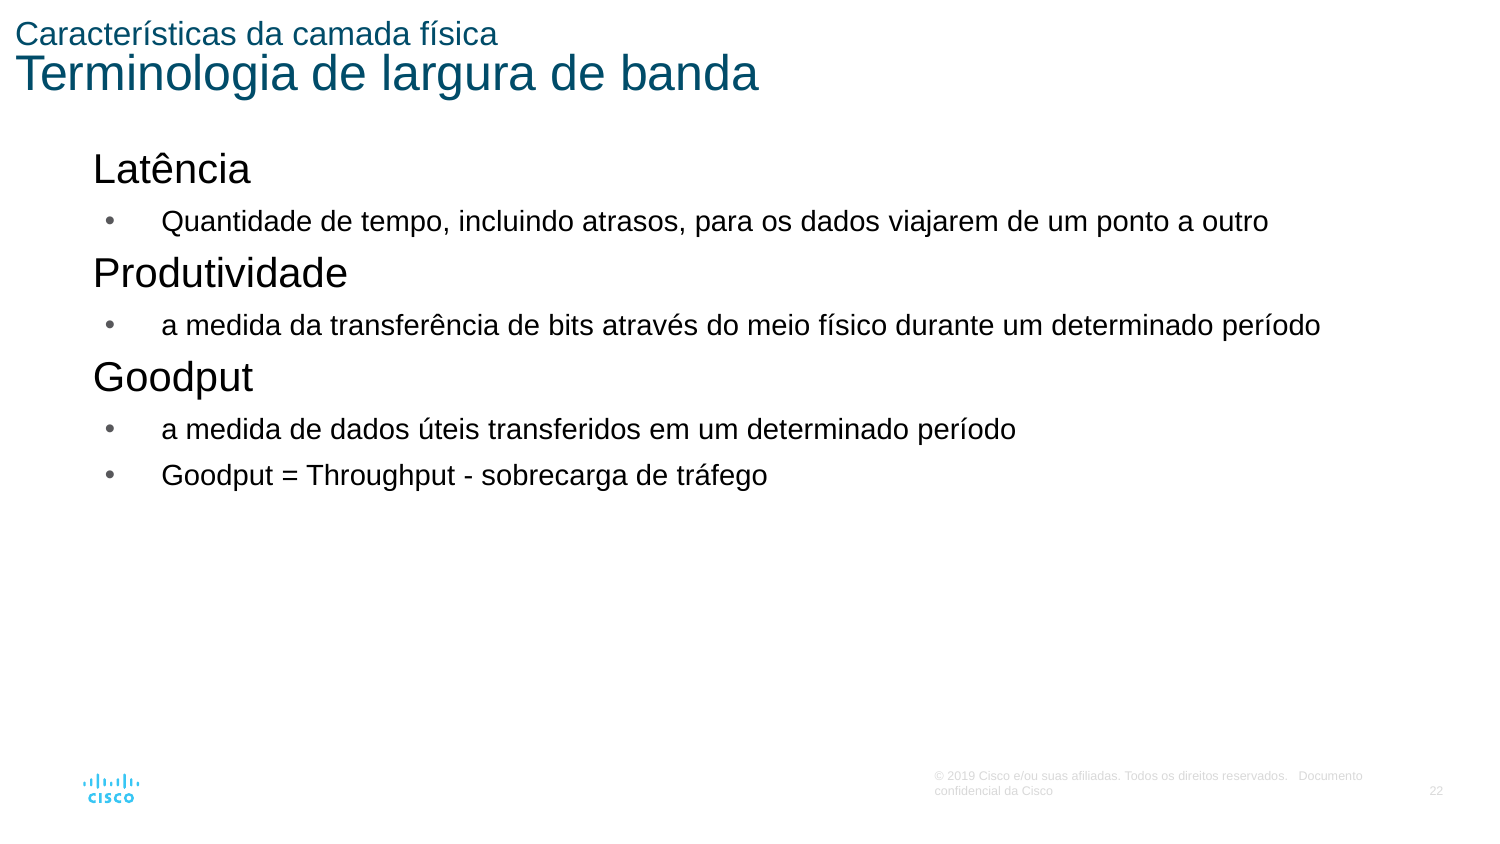

# Características da camada física Terminologia de largura de banda
Latência
Quantidade de tempo, incluindo atrasos, para os dados viajarem de um ponto a outro
Produtividade
a medida da transferência de bits através do meio físico durante um determinado período
Goodput
a medida de dados úteis transferidos em um determinado período
Goodput = Throughput - sobrecarga de tráfego